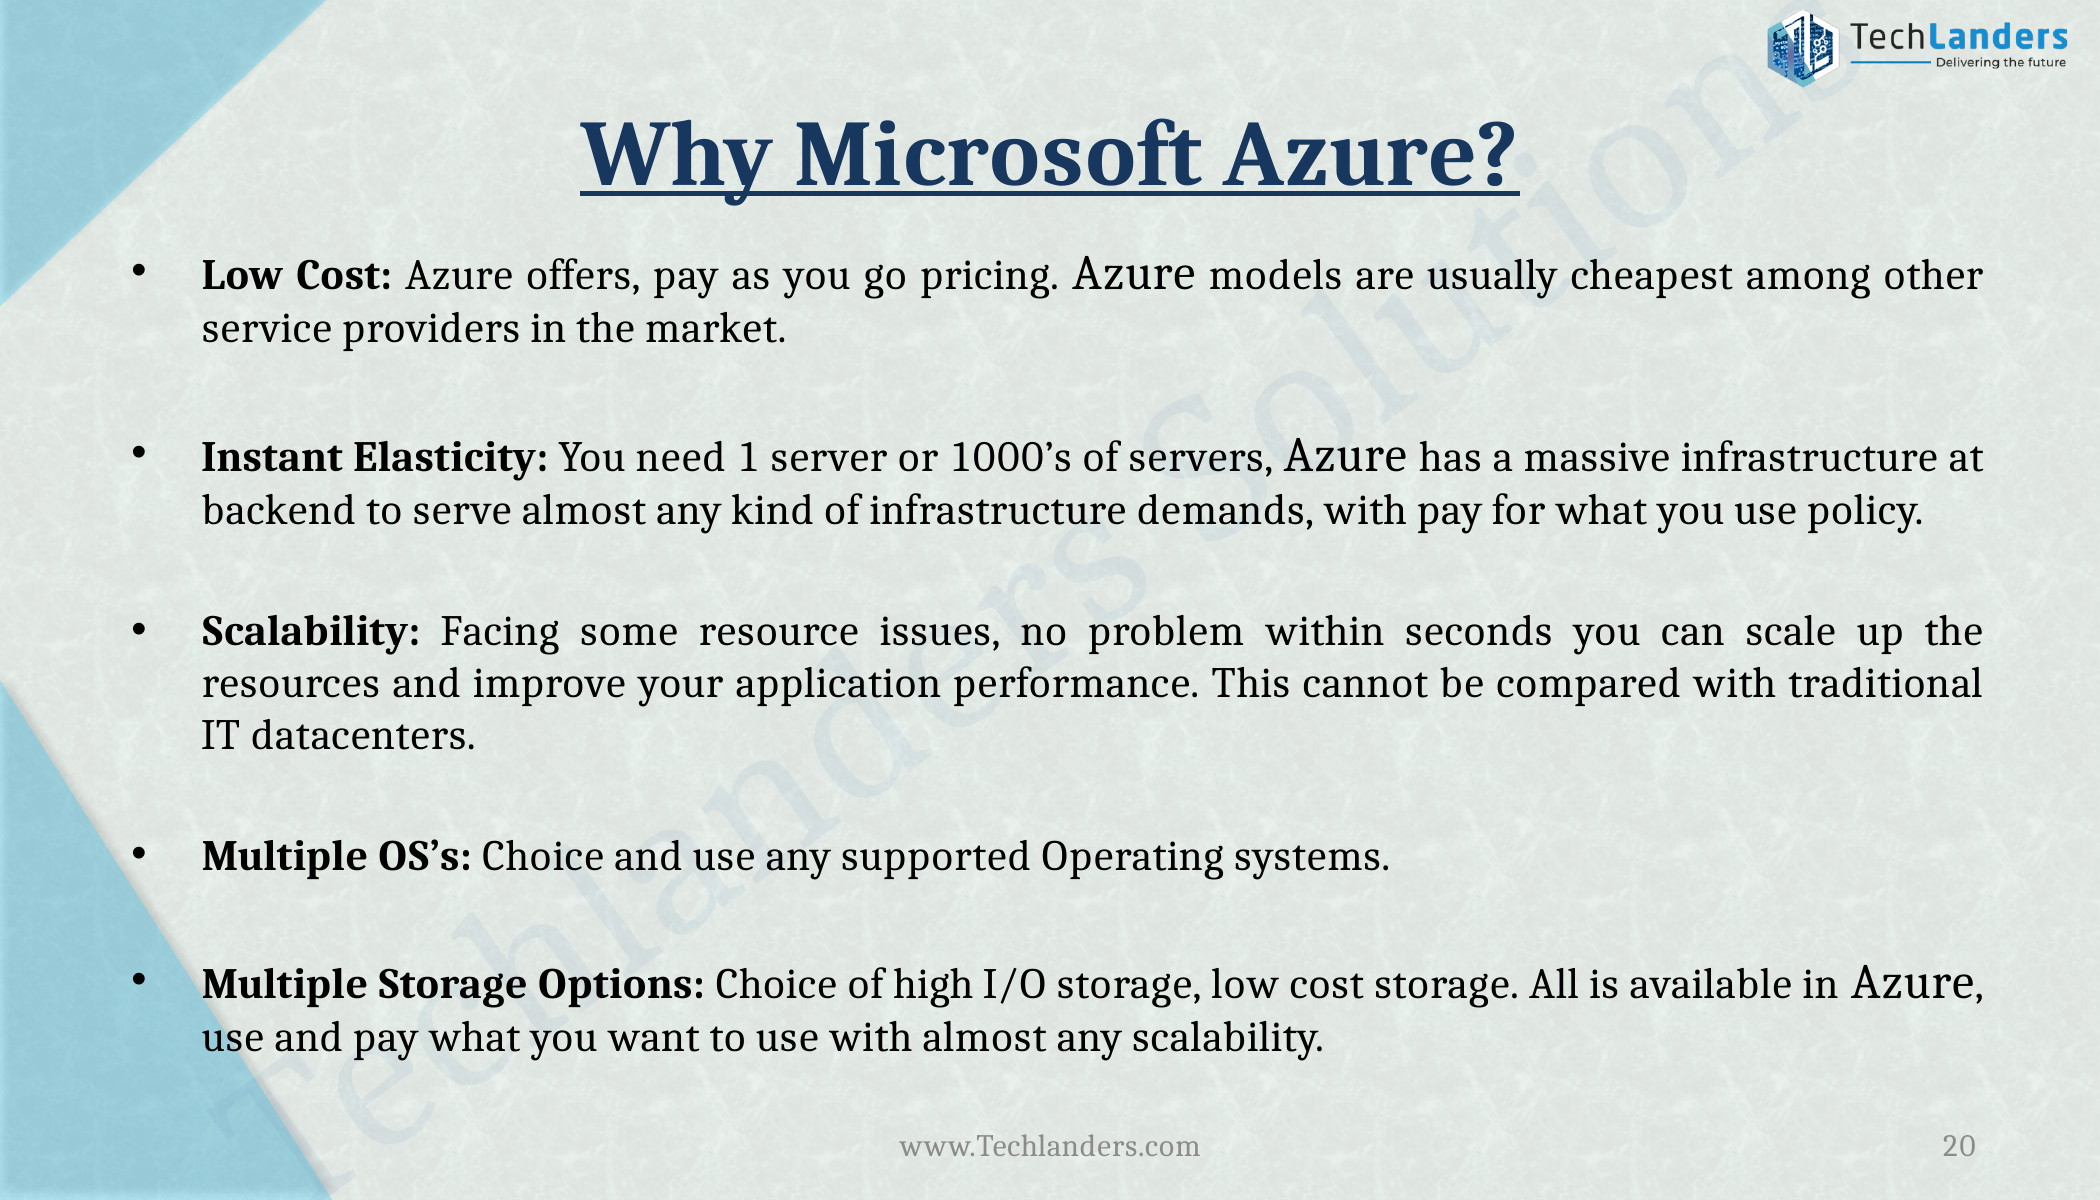

# Why Microsoft Azure?
Low Cost: Azure offers, pay as you go pricing. Azure models are usually cheapest among other service providers in the market.

Instant Elasticity: You need 1 server or 1000’s of servers, Azure has a massive infrastructure at backend to serve almost any kind of infrastructure demands, with pay for what you use policy.

Scalability: Facing some resource issues, no problem within seconds you can scale up the resources and improve your application performance. This cannot be compared with traditional IT datacenters.

Multiple OS’s: Choice and use any supported Operating systems.

Multiple Storage Options: Choice of high I/O storage, low cost storage. All is available in Azure, use and pay what you want to use with almost any scalability.

www.Techlanders.com
20